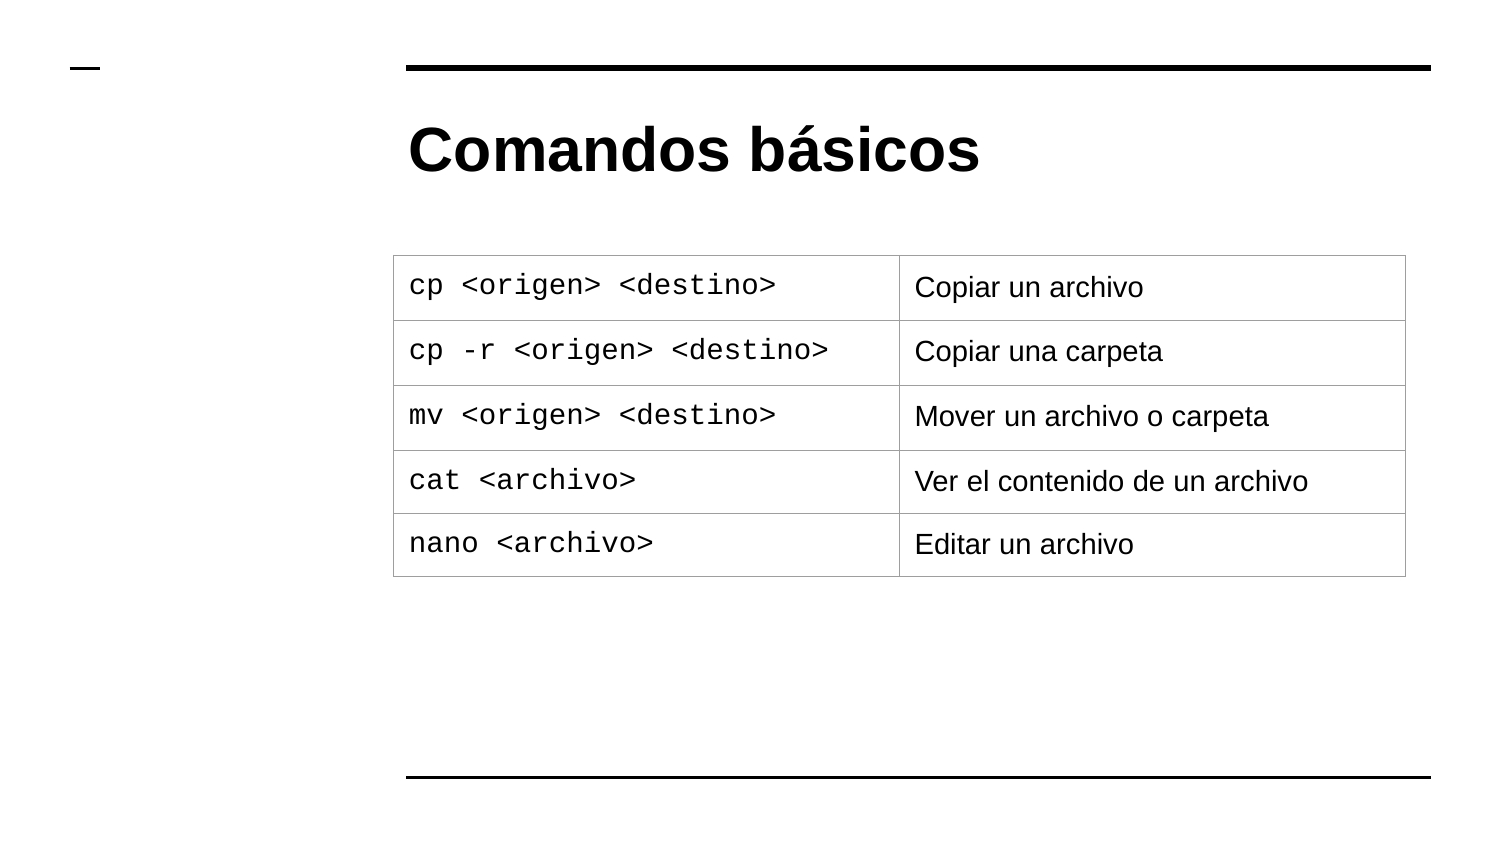

# Comandos básicos
| cp <origen> <destino> | Copiar un archivo |
| --- | --- |
| cp -r <origen> <destino> | Copiar una carpeta |
| mv <origen> <destino> | Mover un archivo o carpeta |
| cat <archivo> | Ver el contenido de un archivo |
| nano <archivo> | Editar un archivo |